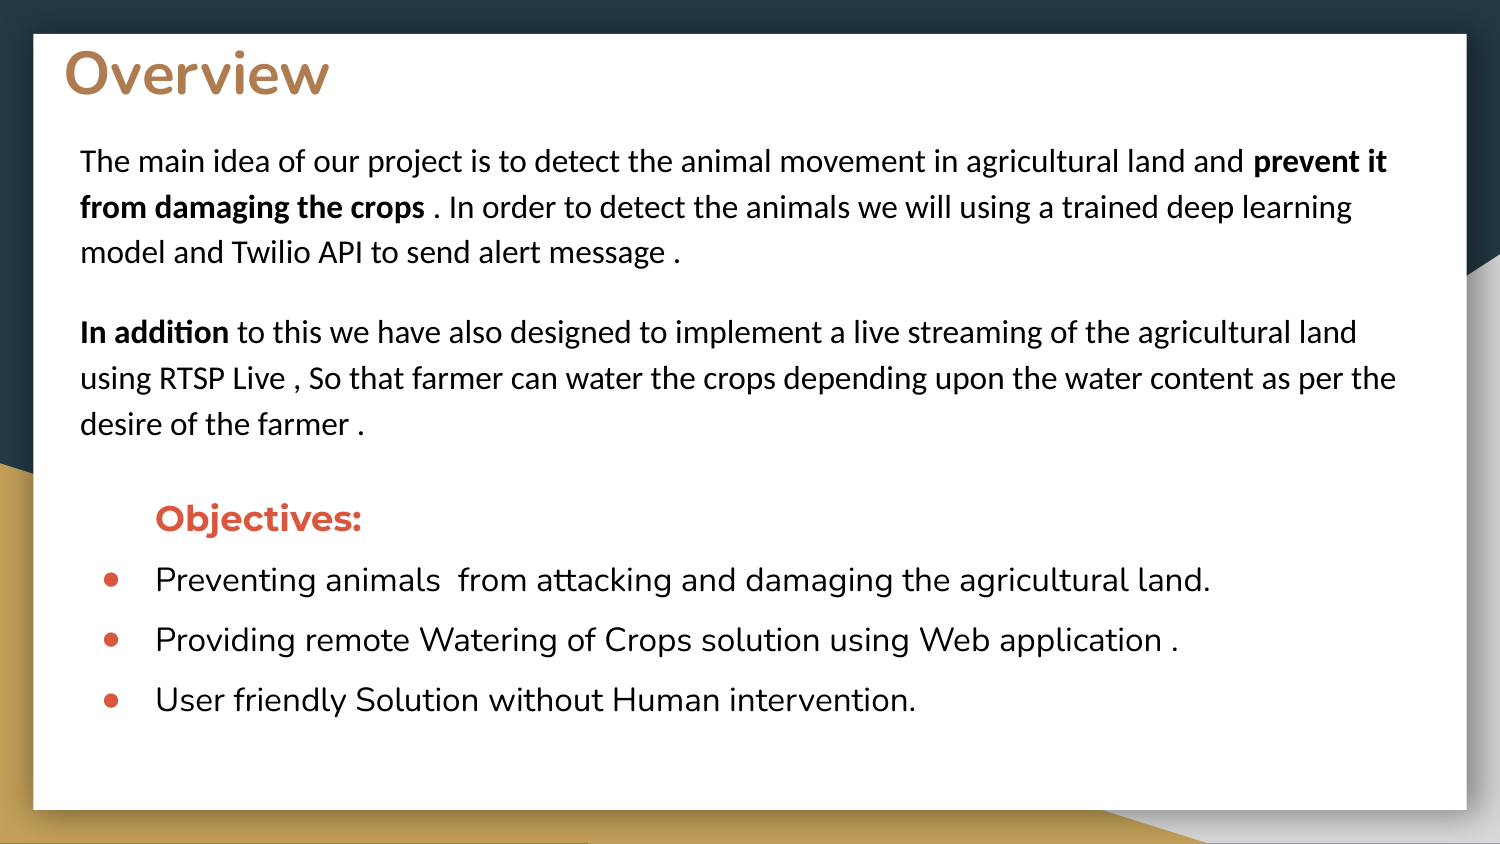

# Overview
The main idea of our project is to detect the animal movement in agricultural land and prevent it from damaging the crops . In order to detect the animals we will using a trained deep learning model and Twilio API to send alert message .
In addition to this we have also designed to implement a live streaming of the agricultural land using RTSP Live , So that farmer can water the crops depending upon the water content as per the desire of the farmer .
Objectives:
Preventing animals  from attacking and damaging the agricultural land.
Providing remote Watering of Crops solution using Web application .
User friendly Solution without Human intervention.

Overview
Introducing: Lorem ipsum
Understanding the problems
Spotlight on desktop
Spotlight on mobile
Spotlight on landscape view on mobile
Spotlight on wearables
Spotlight on tablet
Spotlight on landscape view on tablet
Spotlight on wearables

Project objective
Target audience
Market trends
Cycle diagram
Project timeline